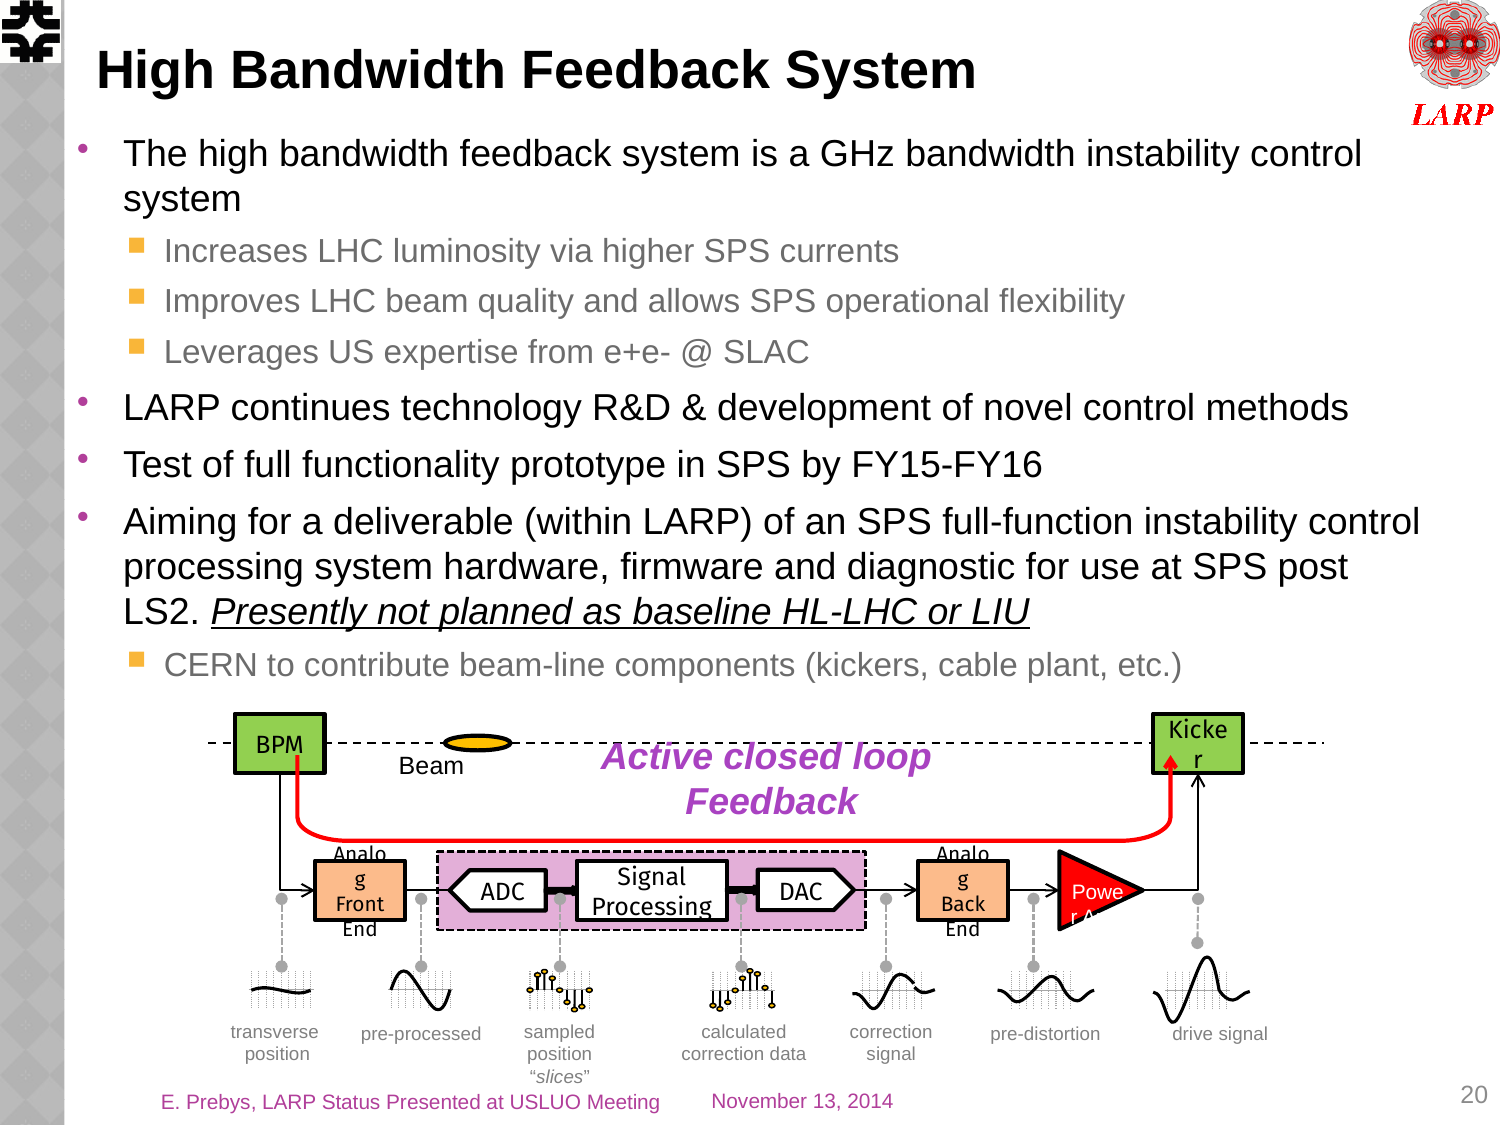

# High Bandwidth Feedback System
The high bandwidth feedback system is a GHz bandwidth instability control system
Increases LHC luminosity via higher SPS currents
Improves LHC beam quality and allows SPS operational flexibility
Leverages US expertise from e+e- @ SLAC
LARP continues technology R&D & development of novel control methods
Test of full functionality prototype in SPS by FY15-FY16
Aiming for a deliverable (within LARP) of an SPS full-function instability control processing system hardware, firmware and diagnostic for use at SPS post LS2. Presently not planned as baseline HL-LHC or LIU
CERN to contribute beam-line components (kickers, cable plant, etc.)
Kicker
BPM
Active closed loop
Feedback

Beam

Analog Back
End
Analog
Front
End
Signal
Processing

DAC
ADC
Power Amp

calculated
correction data
correction
signal
sampled
position
“slices”
transverse
position
pre-distortion
drive signal
pre-processed
20
20
E. Prebys, LARP Status Presented at USLUO Meeting
November 13, 2014